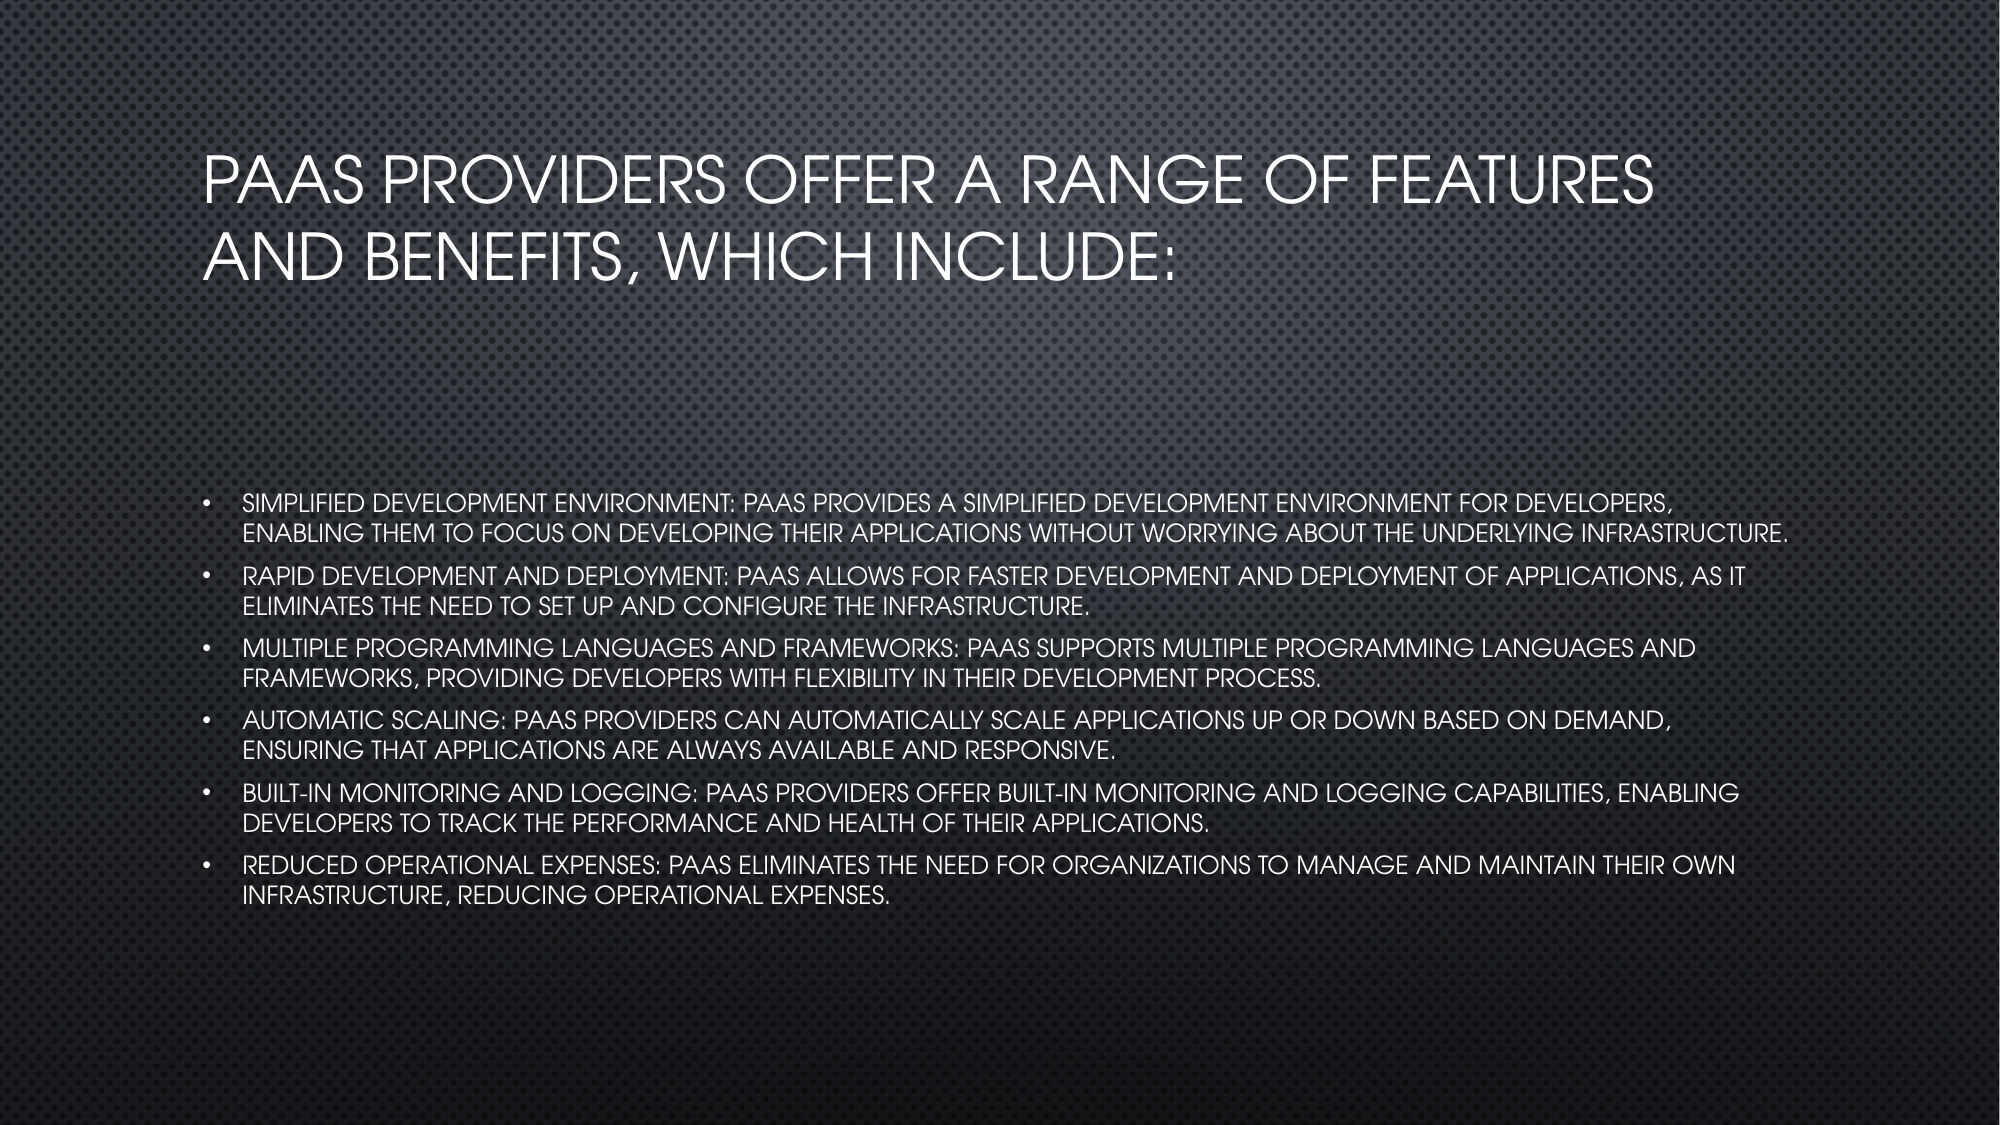

# PaaS providers offer a range of features and benefits, which include:

Simplified development environment: PaaS provides a simplified development environment for developers, enabling them to focus on developing their applications without worrying about the underlying infrastructure.
Rapid development and deployment: PaaS allows for faster development and deployment of applications, as it eliminates the need to set up and configure the infrastructure.
Multiple programming languages and frameworks: PaaS supports multiple programming languages and frameworks, providing developers with flexibility in their development process.
Automatic scaling: PaaS providers can automatically scale applications up or down based on demand, ensuring that applications are always available and responsive.
Built-in monitoring and logging: PaaS providers offer built-in monitoring and logging capabilities, enabling developers to track the performance and health of their applications.
Reduced operational expenses: PaaS eliminates the need for organizations to manage and maintain their own infrastructure, reducing operational expenses.